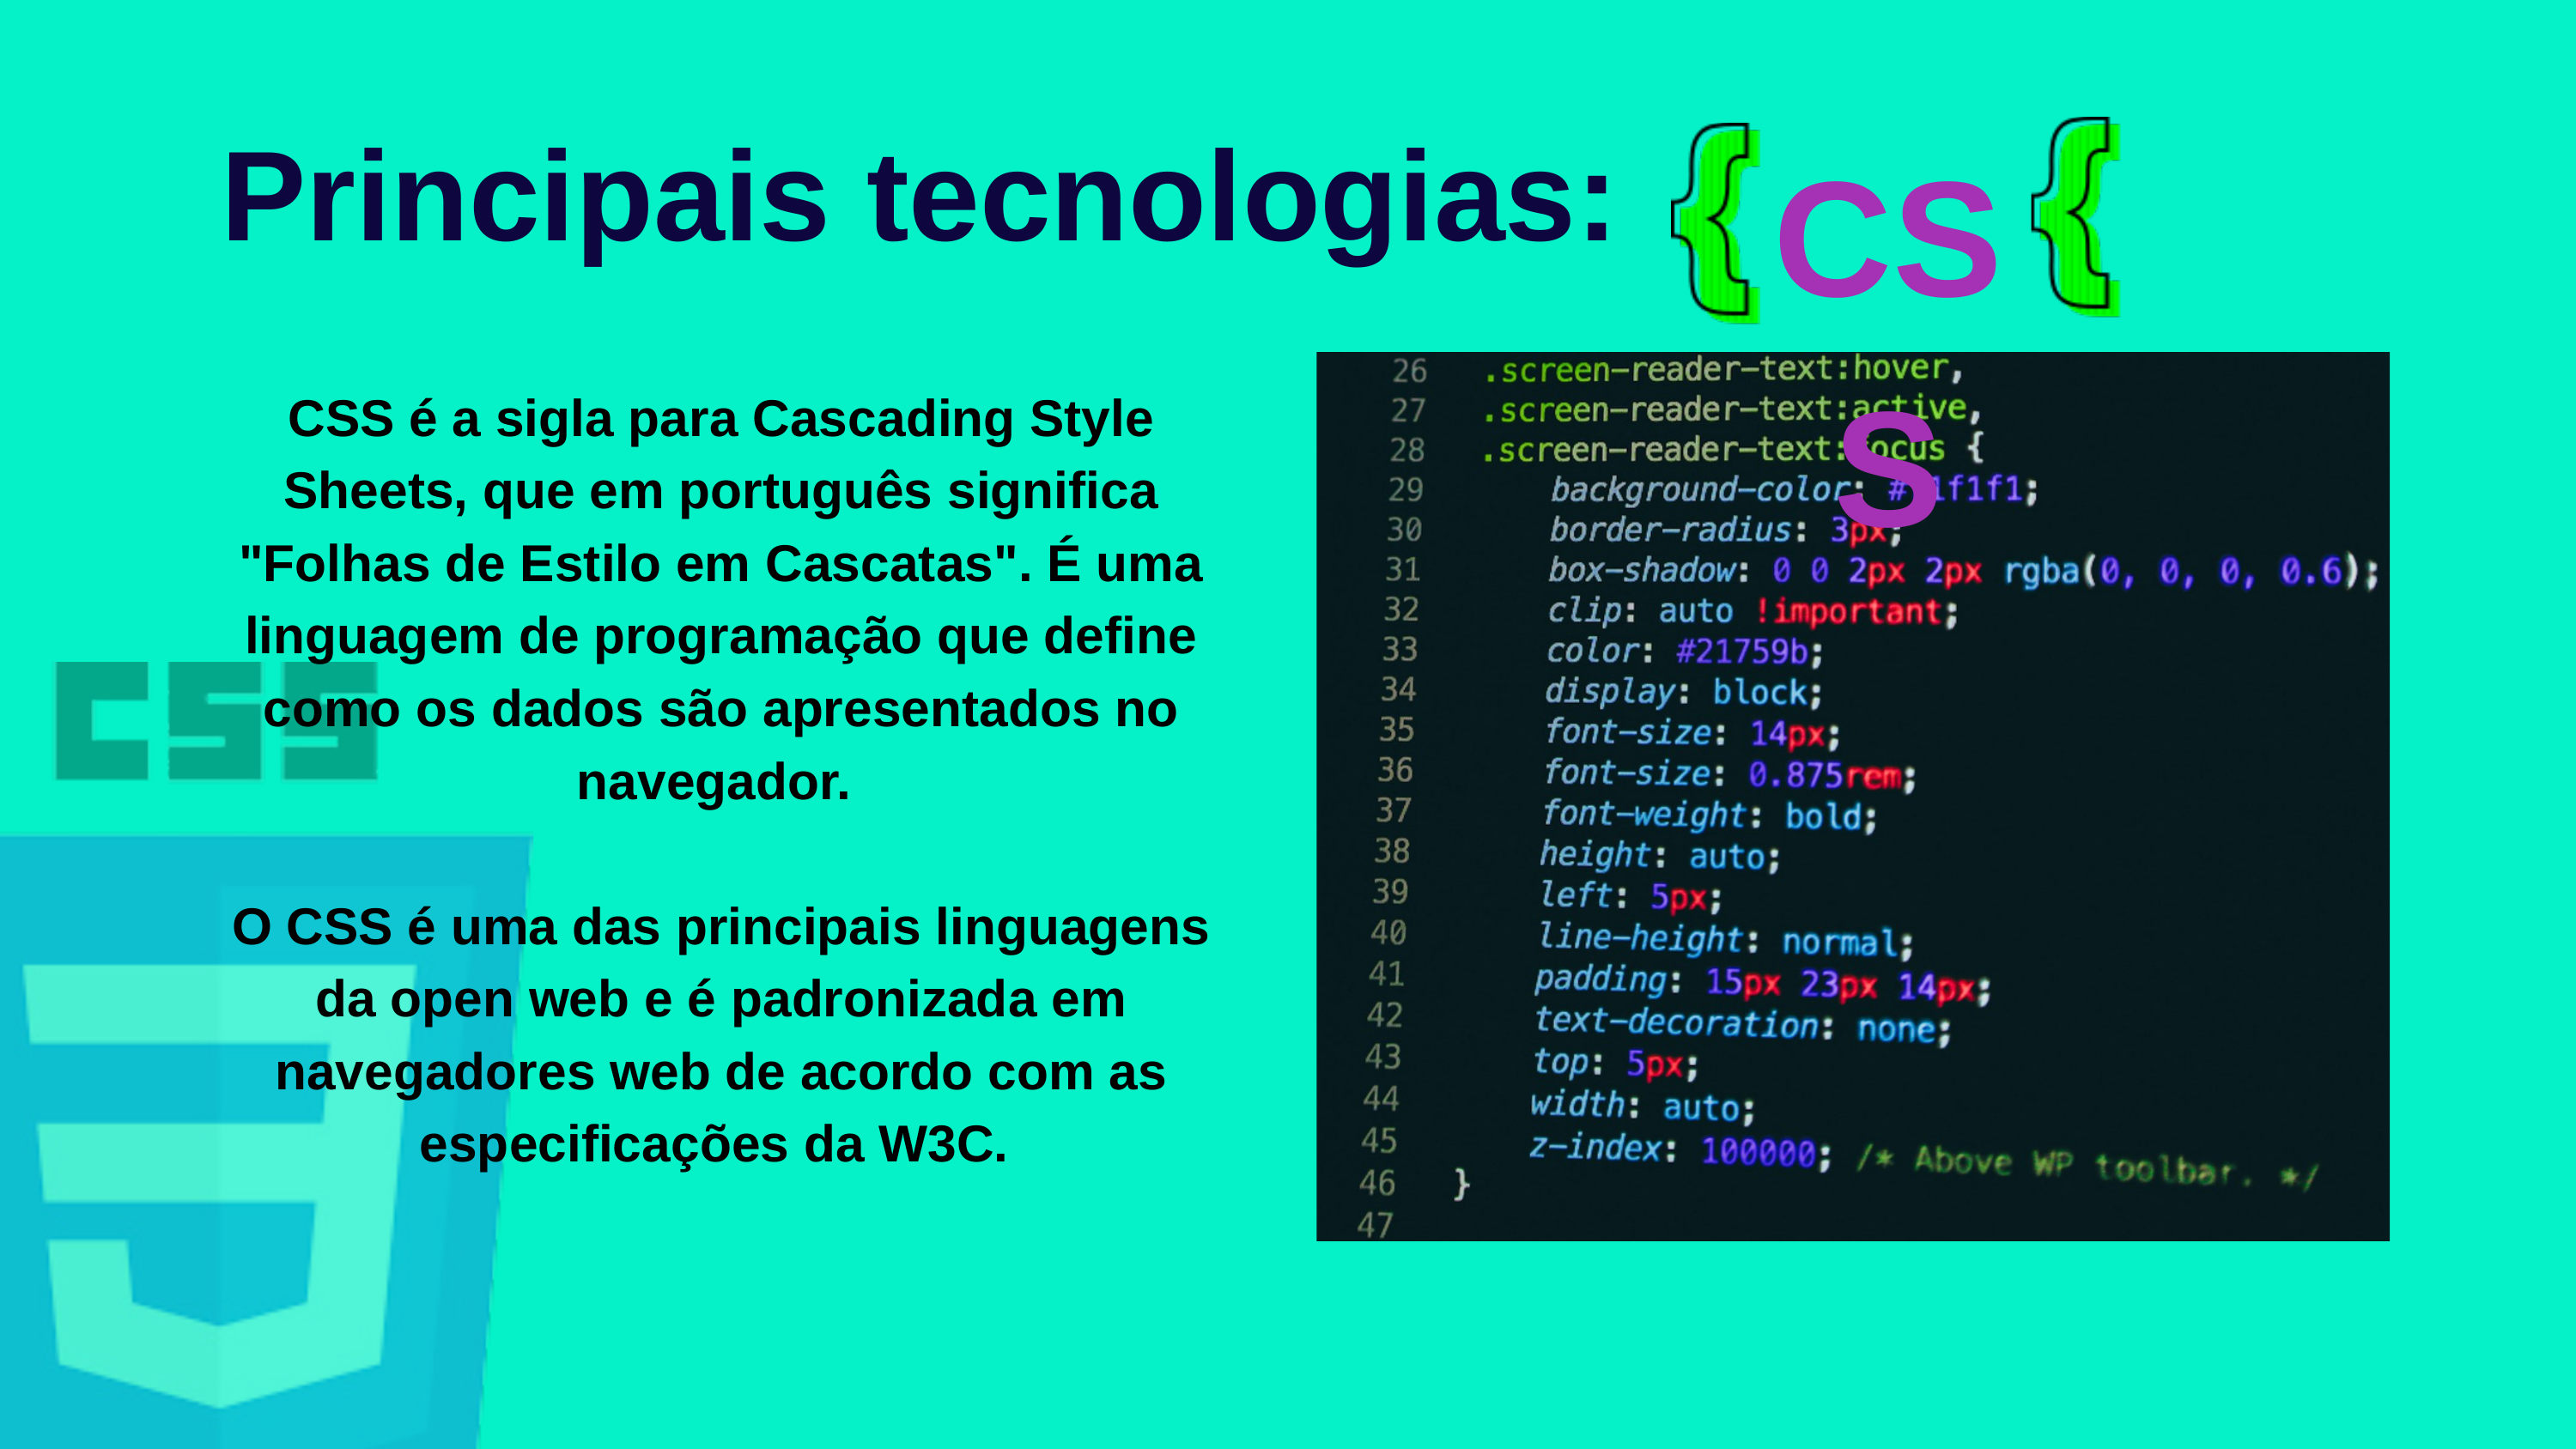

CSS

Principais tecnologias:

CSS é a sigla para Cascading Style Sheets, que em português significa "Folhas de Estilo em Cascatas". É uma linguagem de programação que define como os dados são apresentados no navegador.

O CSS é uma das principais linguagens da open web e é padronizada em navegadores web de acordo com as especificações da W3C.